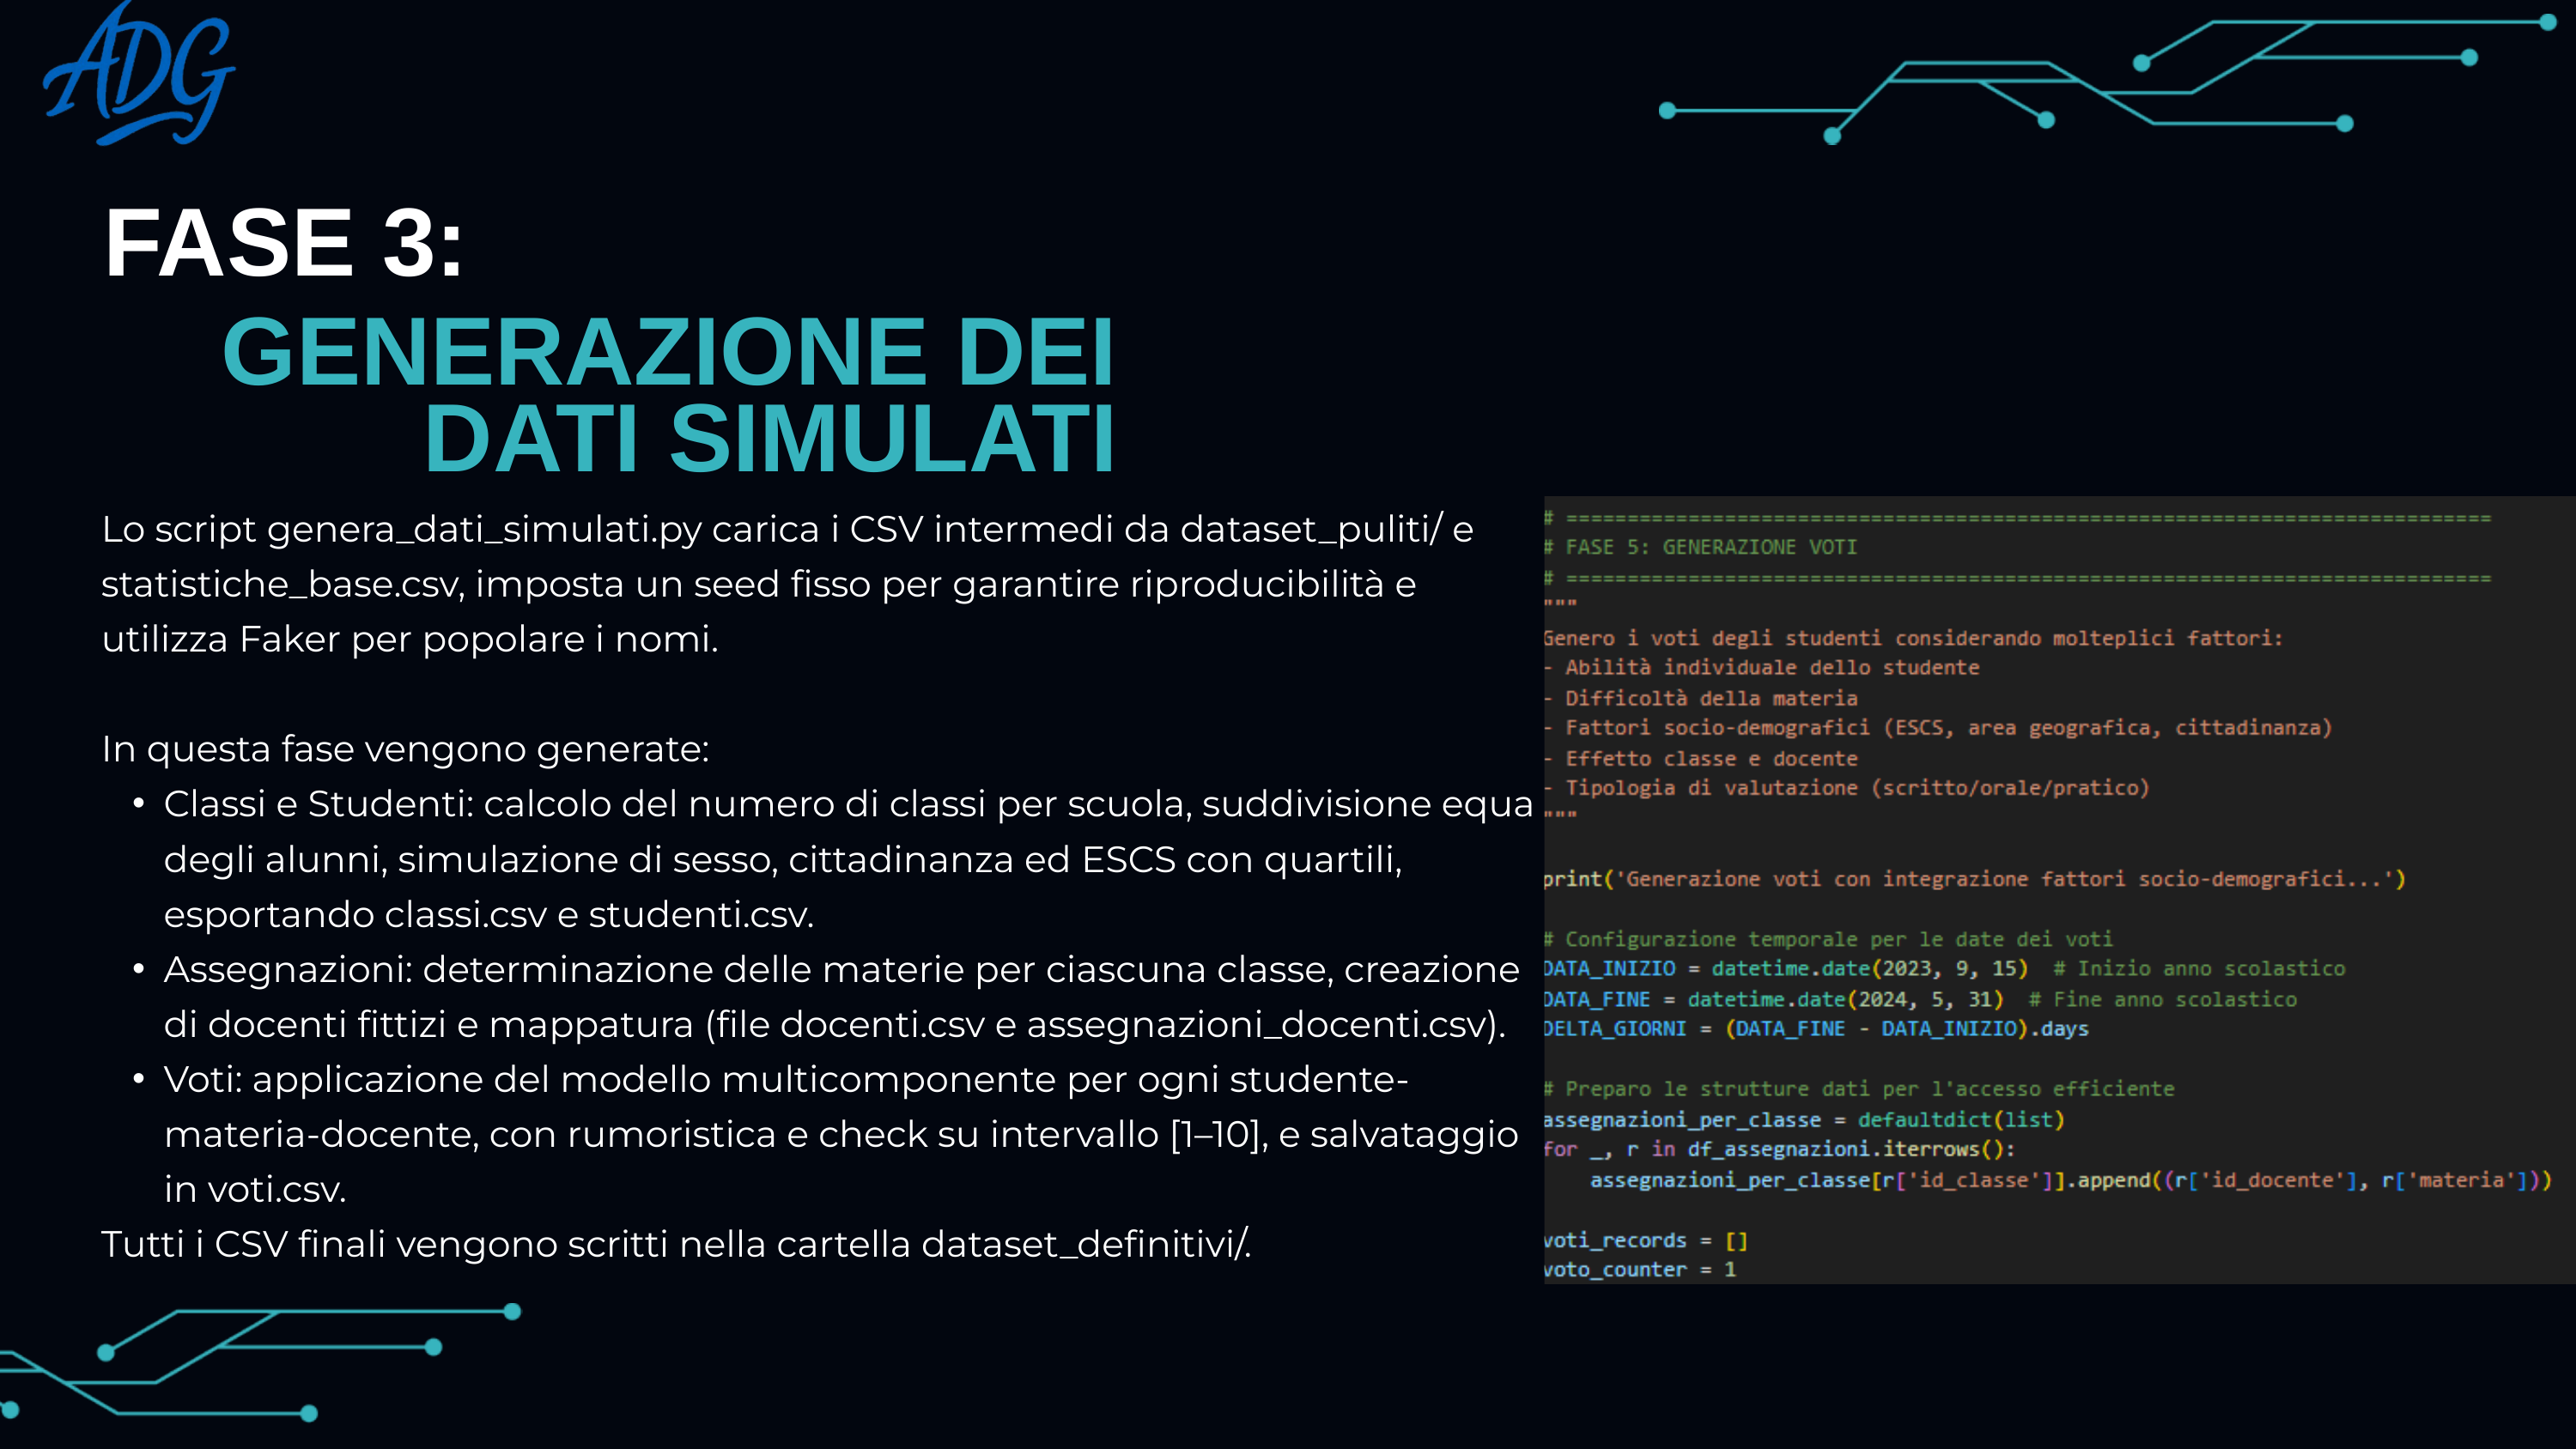

FASE 3:
GENERAZIONE DEI DATI SIMULATI
Lo script genera_dati_simulati.py carica i CSV intermedi da dataset_puliti/ e statistiche_base.csv, imposta un seed fisso per garantire riproducibilità e utilizza Faker per popolare i nomi.

In questa fase vengono generate:
Classi e Studenti: calcolo del numero di classi per scuola, suddivisione equa degli alunni, simulazione di sesso, cittadinanza ed ESCS con quartili, esportando classi.csv e studenti.csv.
Assegnazioni: determinazione delle materie per ciascuna classe, creazione di docenti fittizi e mappatura (file docenti.csv e assegnazioni_docenti.csv).
Voti: applicazione del modello multicomponente per ogni studente-materia-docente, con rumoristica e check su intervallo [1–10], e salvataggio in voti.csv.
Tutti i CSV finali vengono scritti nella cartella dataset_definitivi/.